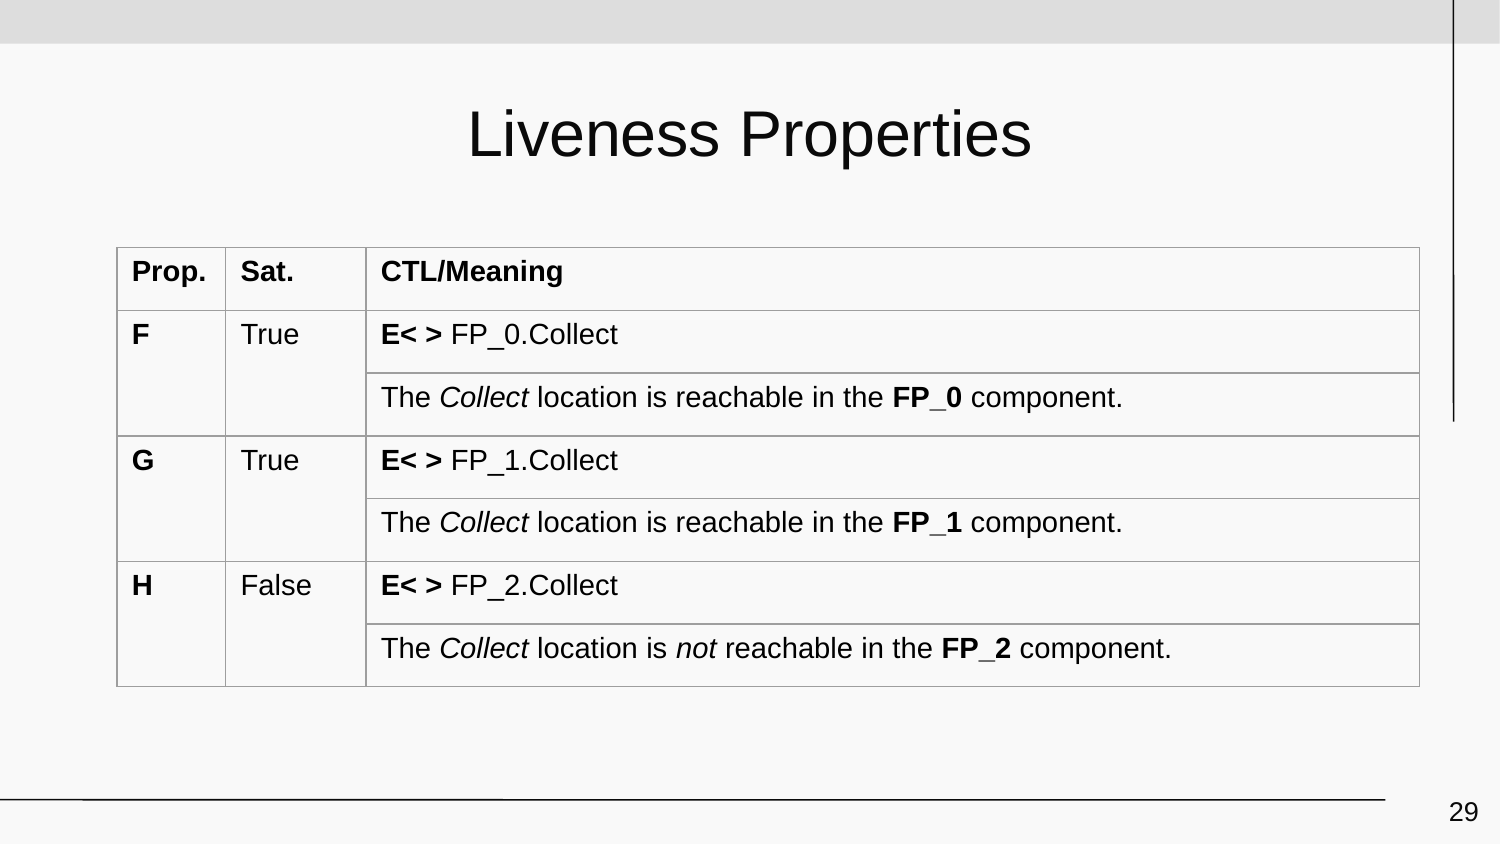

# Liveness Properties
| Prop. | Sat. | CTL/Meaning |
| --- | --- | --- |
| F | True | E< > FP\_0.Collect |
|  |  | The Collect location is reachable in the FP\_0 component. |
| G | True | E< > FP\_1.Collect |
|  |  | The Collect location is reachable in the FP\_1 component. |
| H | False | E< > FP\_2.Collect |
|  |  | The Collect location is not reachable in the FP\_2 component. |
29